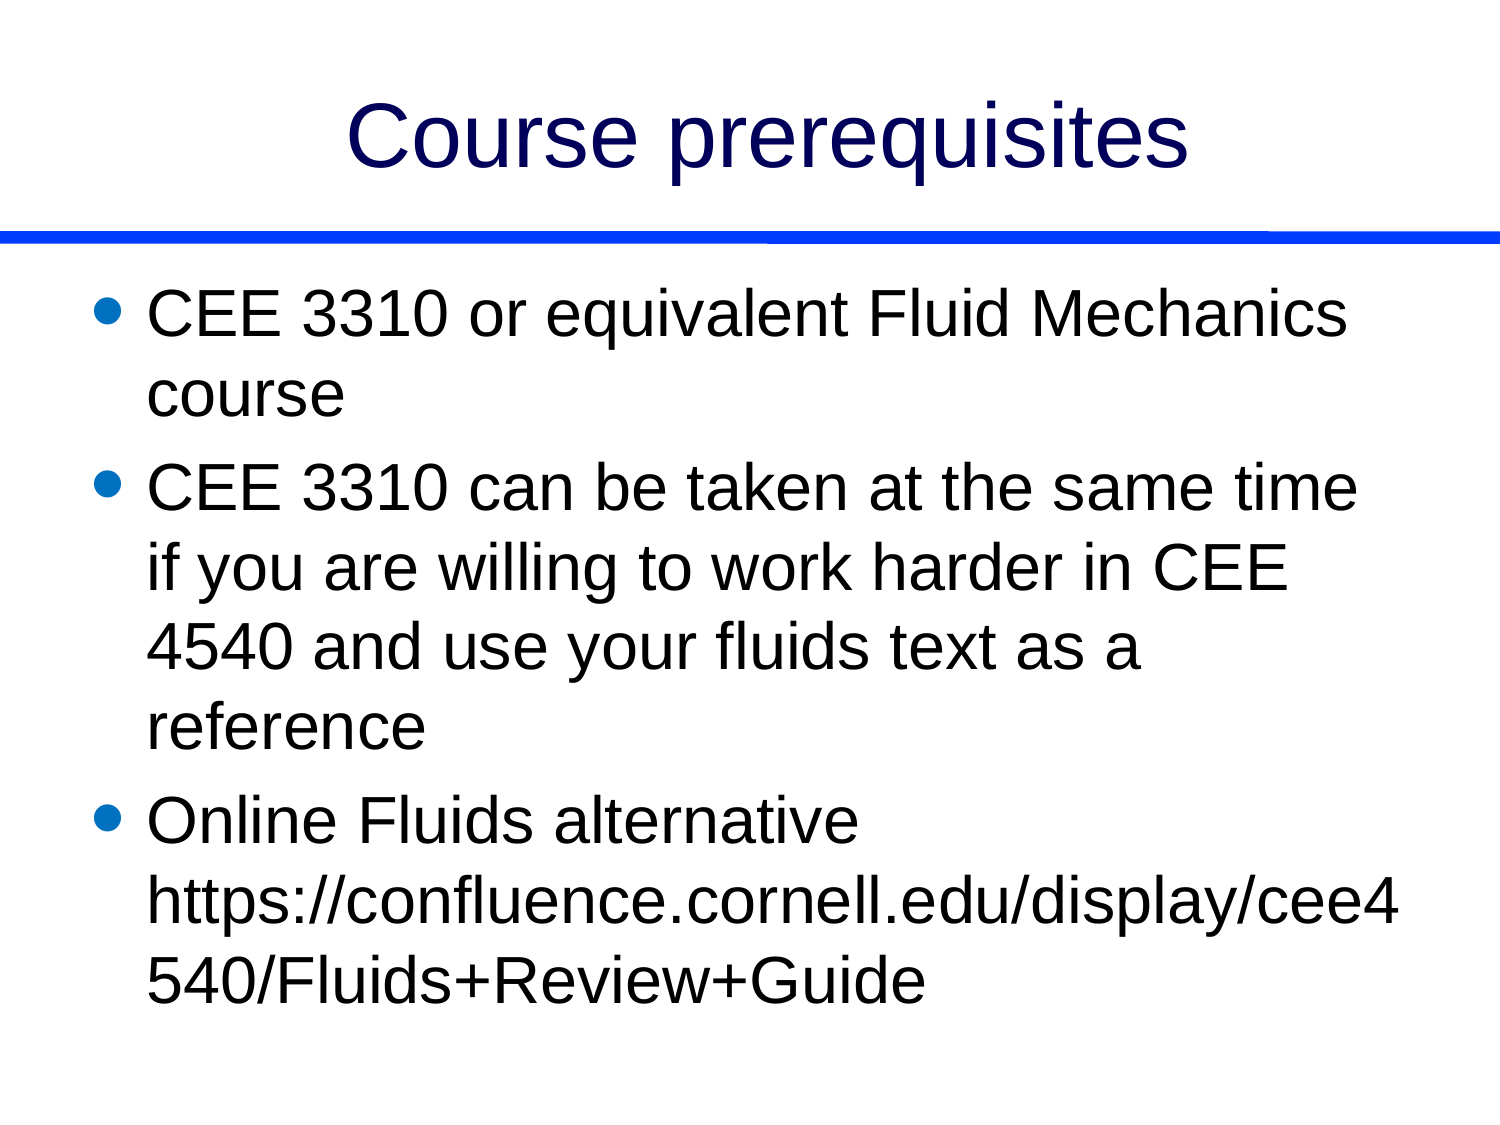

# Course prerequisites
CEE 3310 or equivalent Fluid Mechanics course
CEE 3310 can be taken at the same time if you are willing to work harder in CEE 4540 and use your fluids text as a reference
Online Fluids alternative https://confluence.cornell.edu/display/cee4540/Fluids+Review+Guide